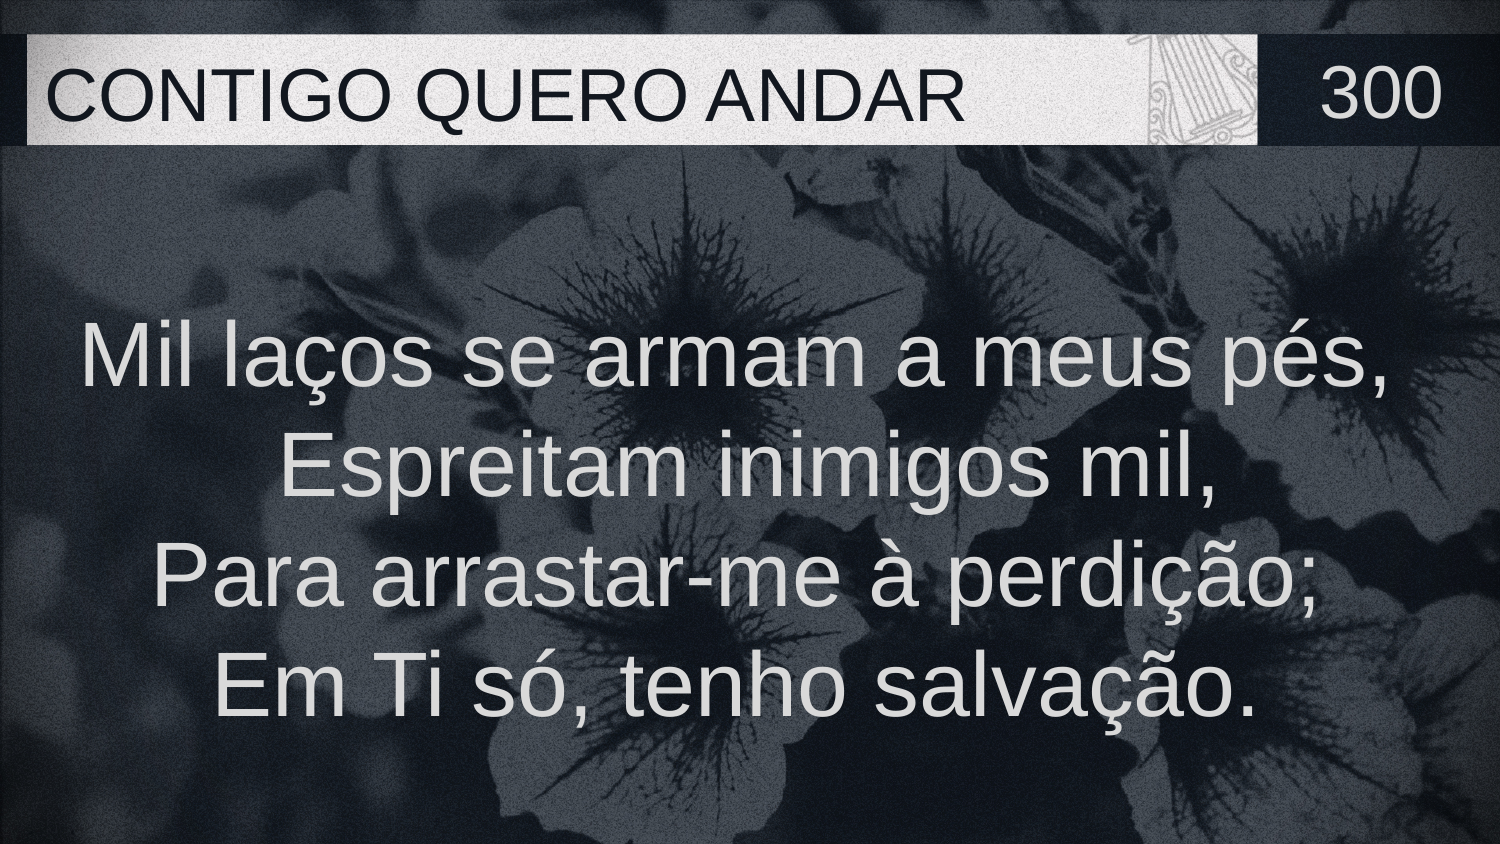

# CONTIGO QUERO ANDAR
300
Mil laços se armam a meus pés,
Espreitam inimigos mil,
Para arrastar-me à perdição;
Em Ti só, tenho salvação.